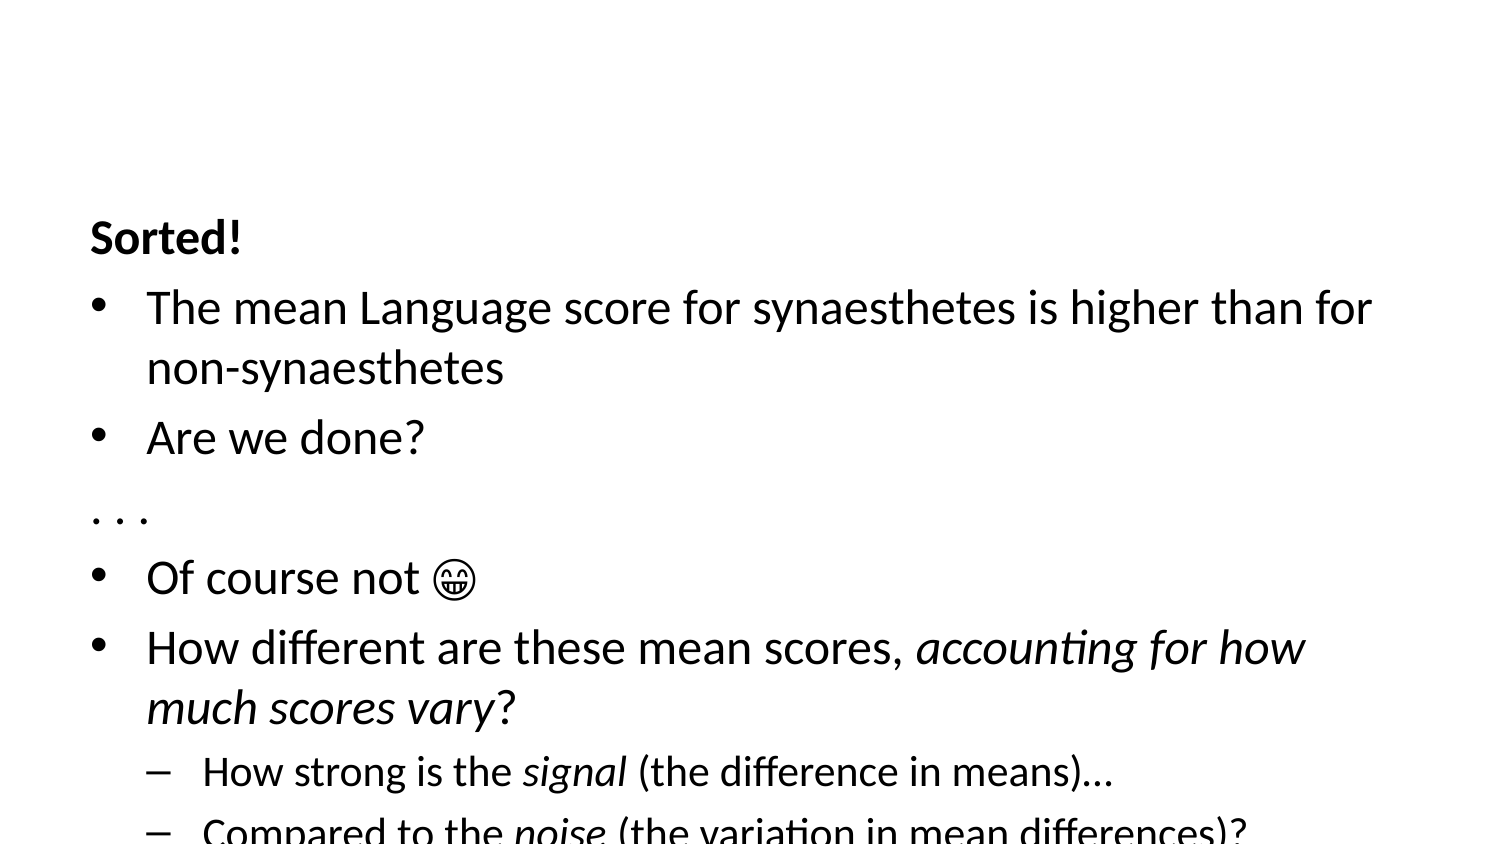

Sorted!
The mean Language score for synaesthetes is higher than for non-synaesthetes
Are we done?
. . .
Of course not 😁
How different are these mean scores, accounting for how much scores vary?
How strong is the signal (the difference in means)…
Compared to the noise (the variation in mean differences)?
Steps of the Analysis
Calculate the test statistic (signal-to-noise ratio)
. . .
Compare that test statistic to its distribution under the null hypothesis
. . .
Obtain the probability p of encountering a test statistic of the size we have, or larger, assuming the null hypothesis is true